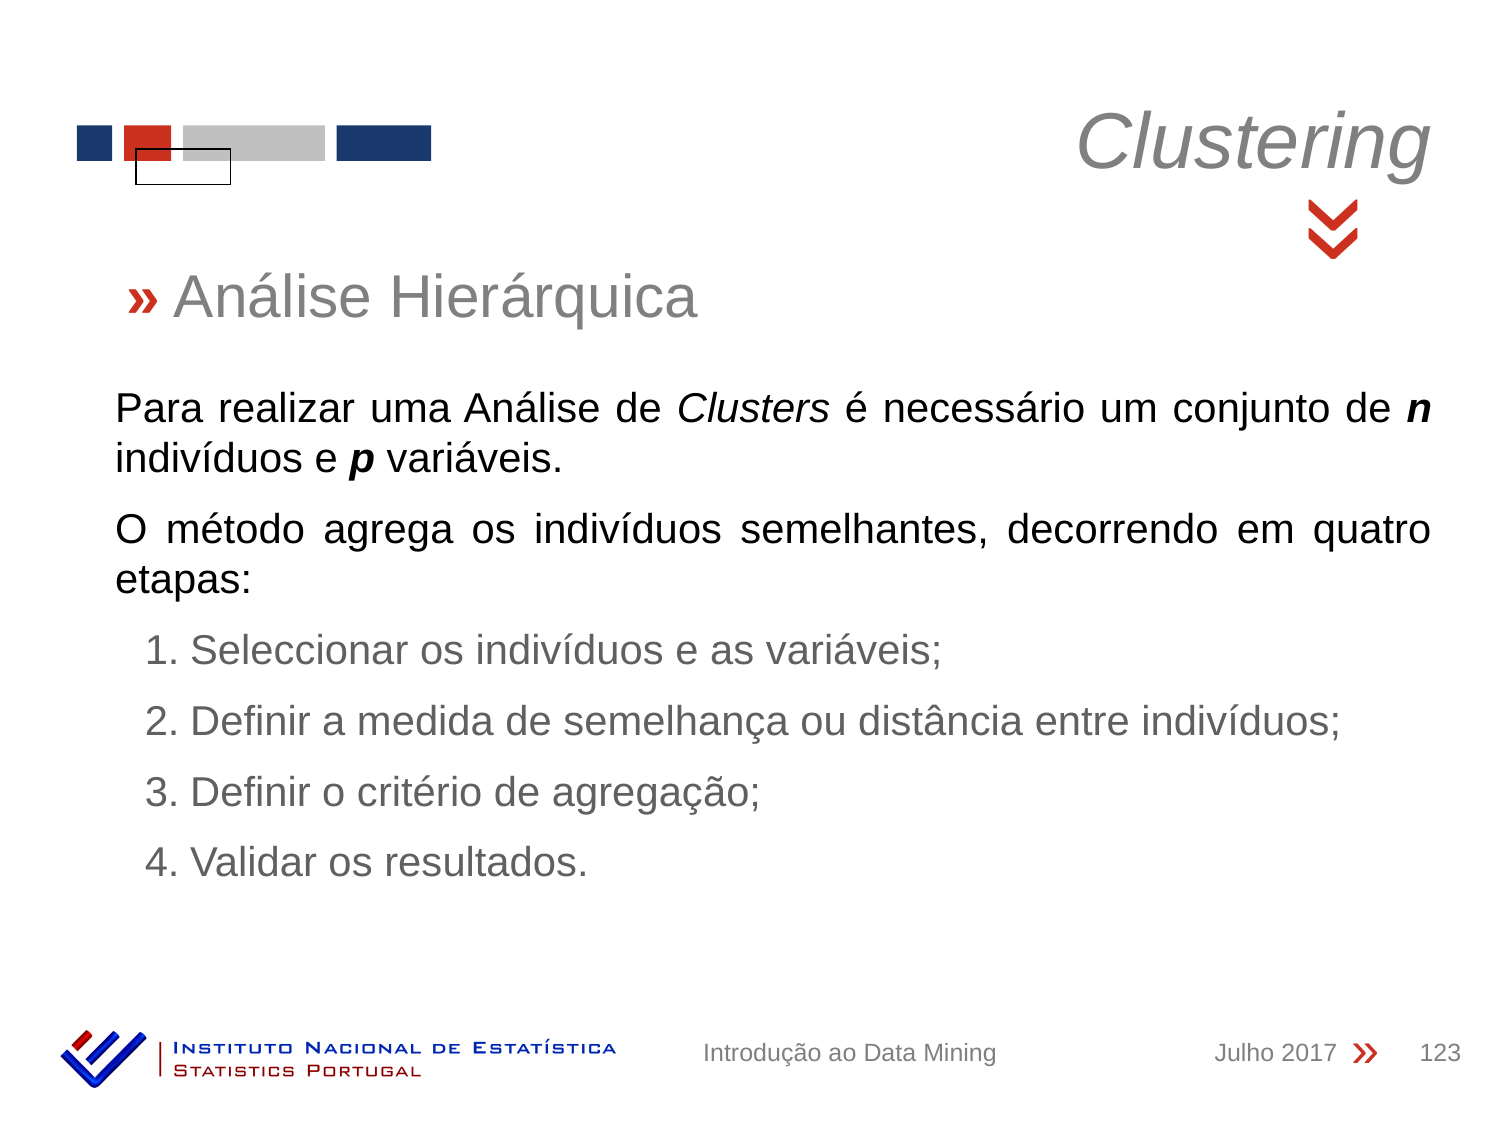

Clustering
«
» Análise Hierárquica
Para realizar uma Análise de Clusters é necessário um conjunto de n indivíduos e p variáveis.
O método agrega os indivíduos semelhantes, decorrendo em quatro etapas:
Seleccionar os indivíduos e as variáveis;
Definir a medida de semelhança ou distância entre indivíduos;
Definir o critério de agregação;
Validar os resultados.
Introdução ao Data Mining
Julho 2017
123
«